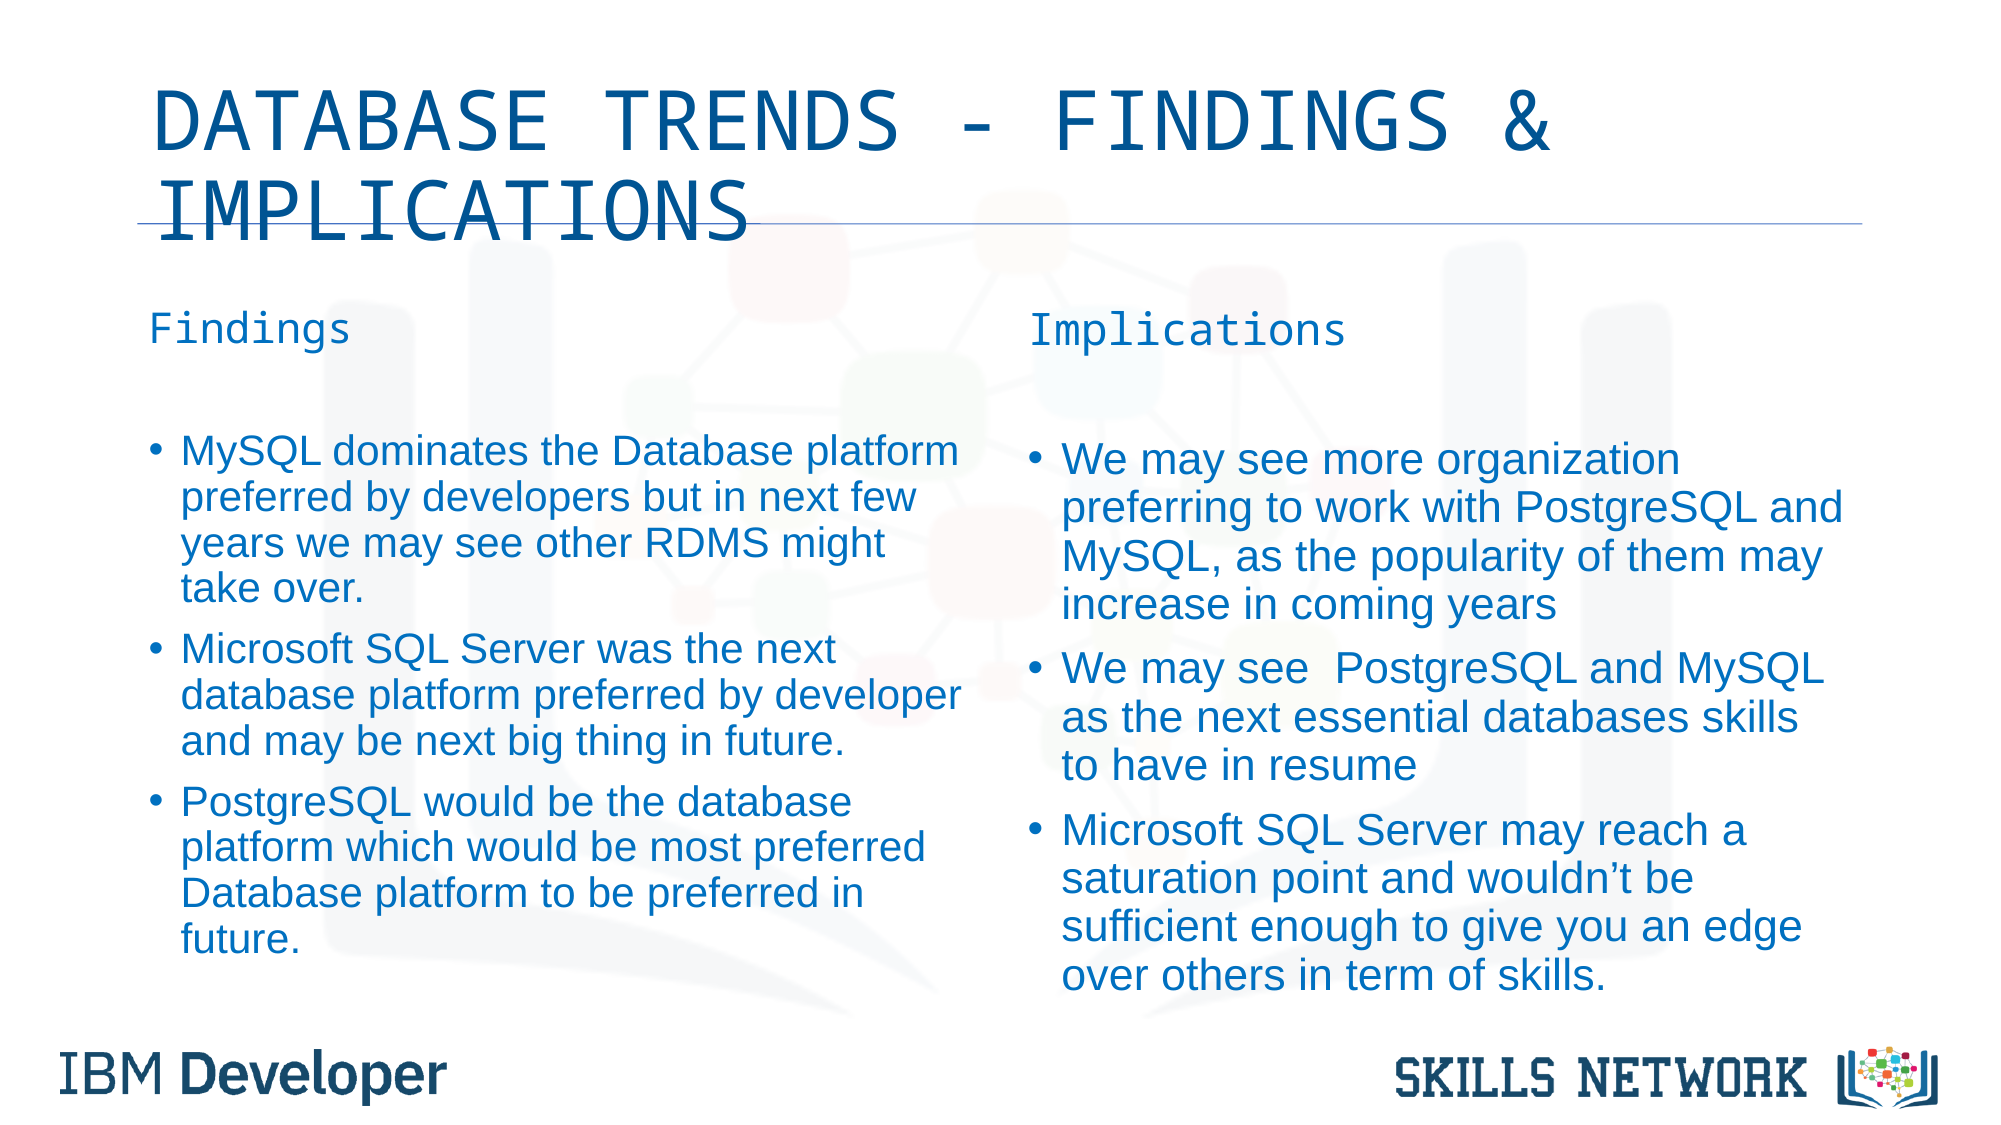

# DATABASE TRENDS - FINDINGS & IMPLICATIONS
Findings

MySQL dominates the Database platform preferred by developers but in next few years we may see other RDMS might take over.
Microsoft SQL Server was the next database platform preferred by developer and may be next big thing in future.
PostgreSQL would be the database platform which would be most preferred Database platform to be preferred in future.
Implications

We may see more organization preferring to work with PostgreSQL and MySQL, as the popularity of them may increase in coming years
We may see  PostgreSQL and MySQL as the next essential databases skills to have in resume
Microsoft SQL Server may reach a saturation point and wouldn’t be sufficient enough to give you an edge over others in term of skills.